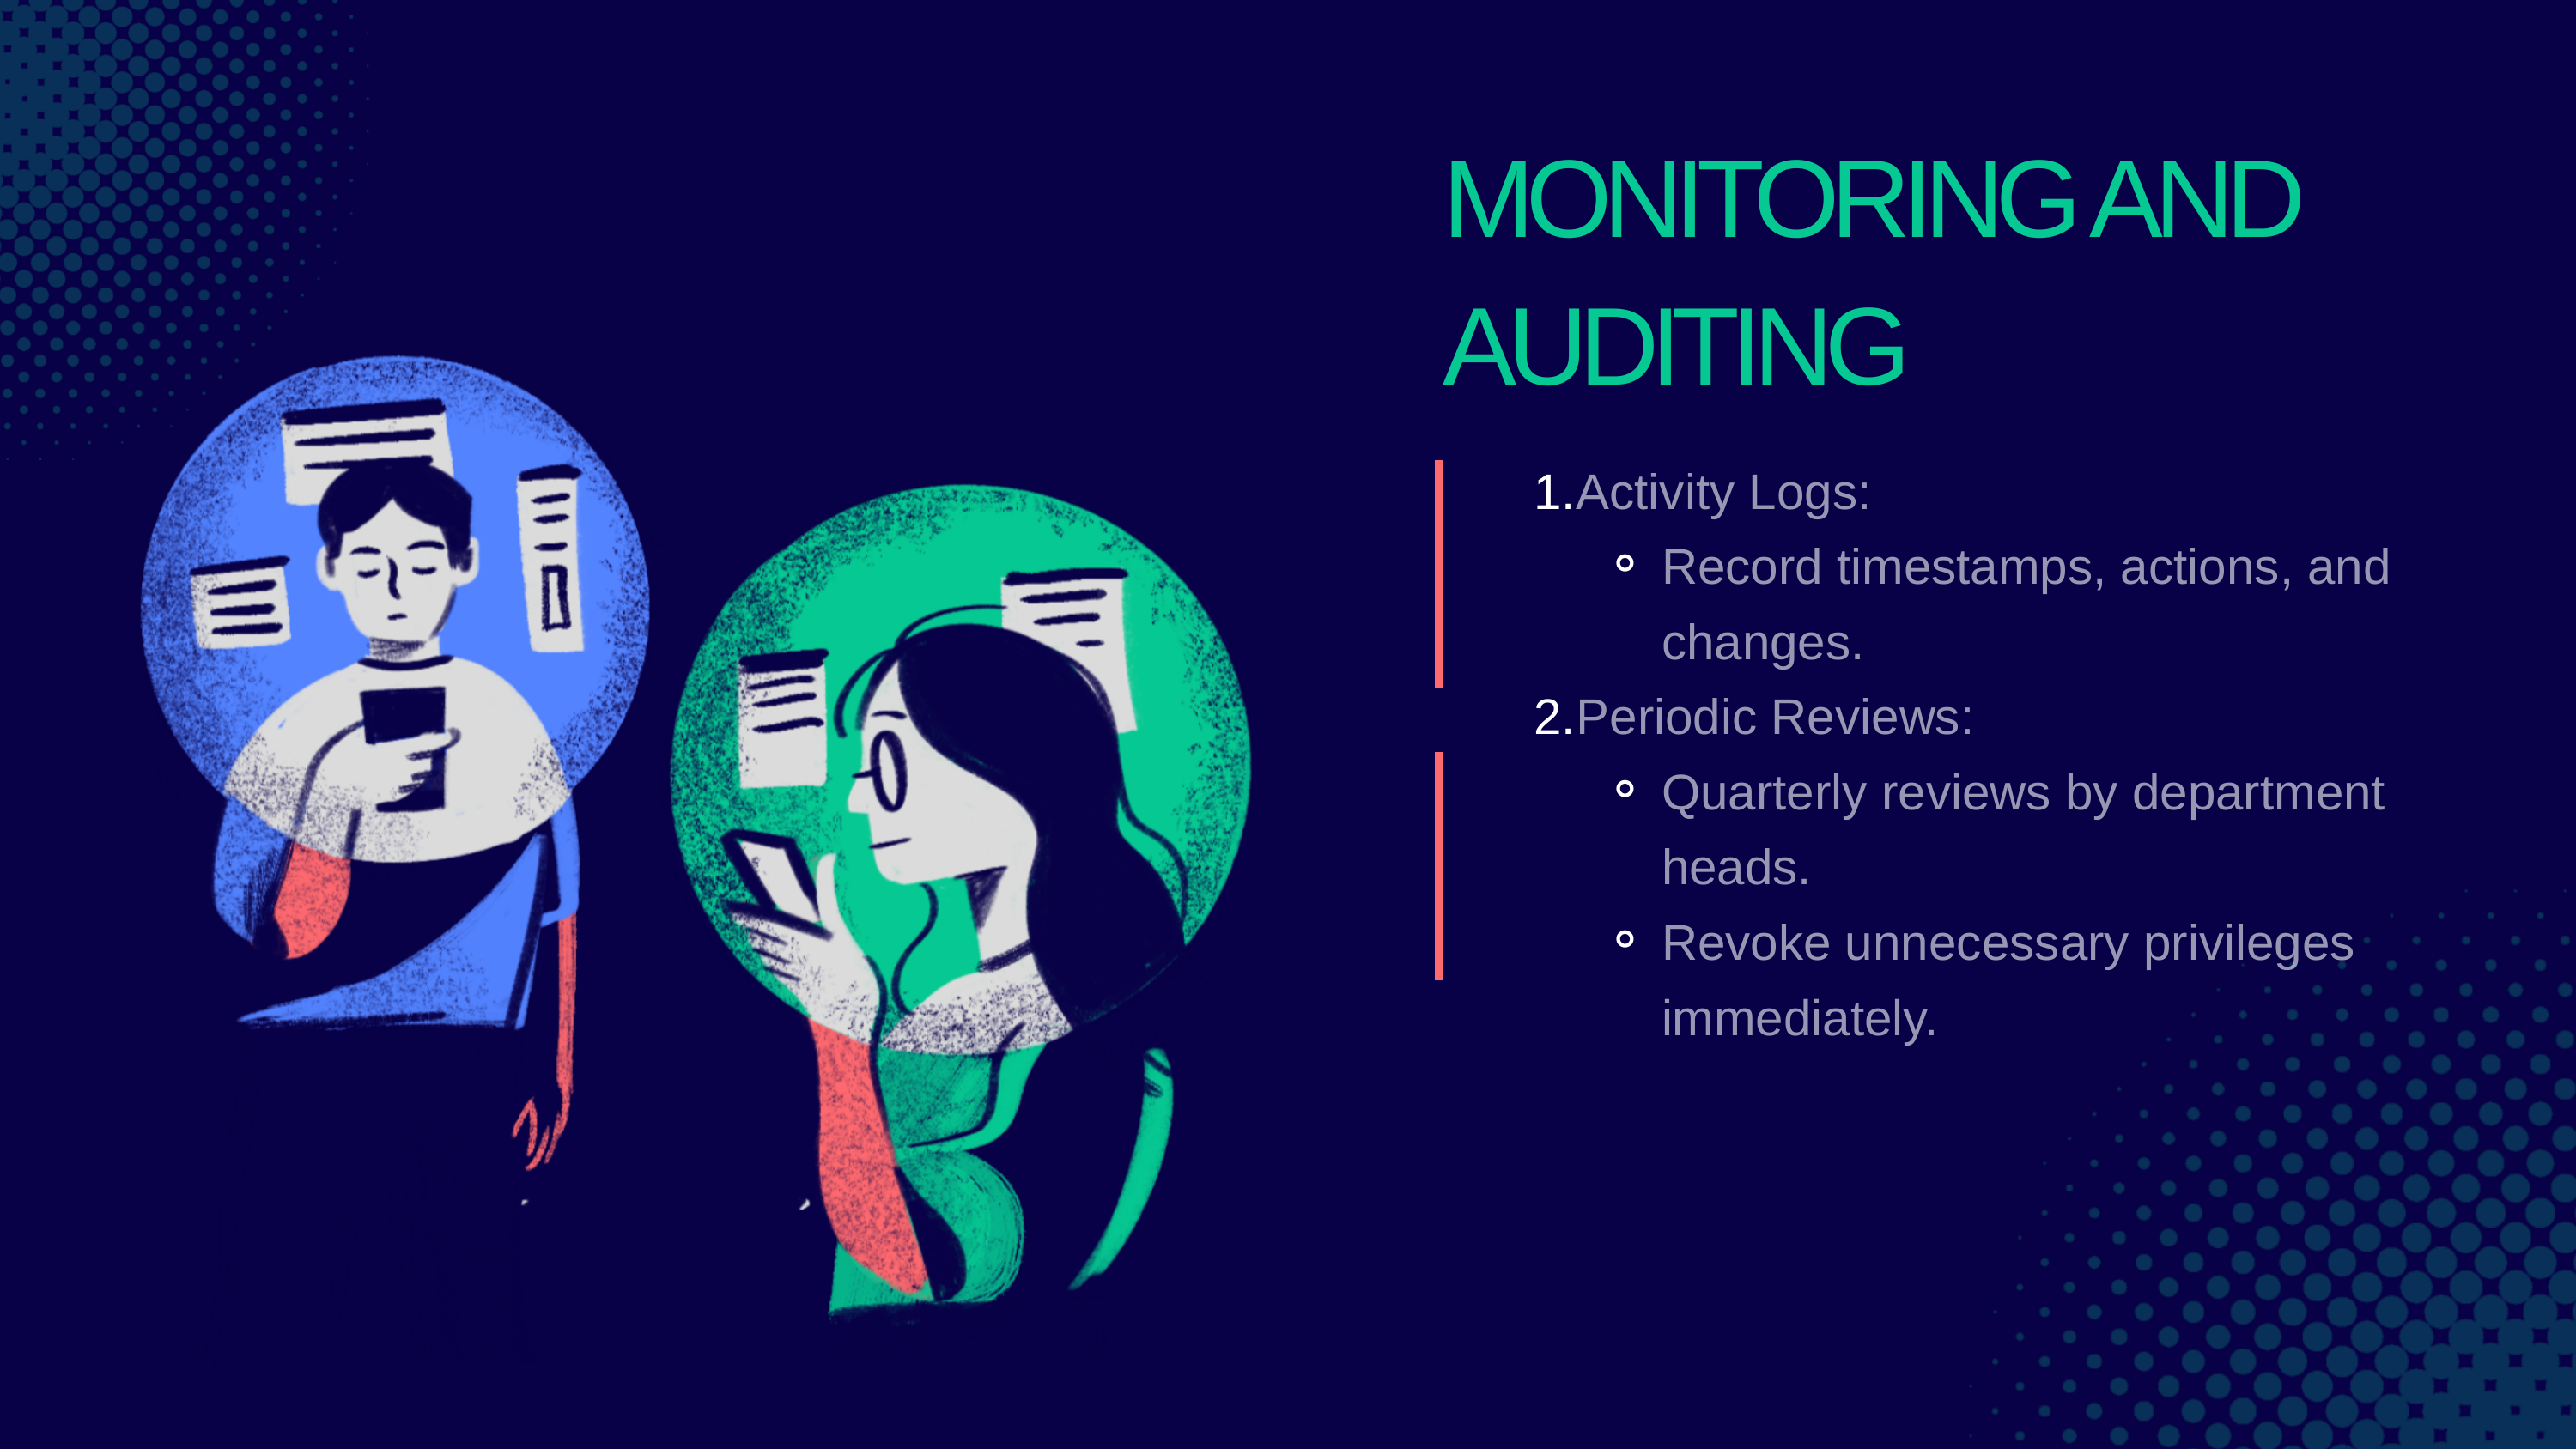

MONITORING AND AUDITING

Activity Logs:
Record timestamps, actions, and changes.
Periodic Reviews:
Quarterly reviews by department heads.
Revoke unnecessary privileges immediately.